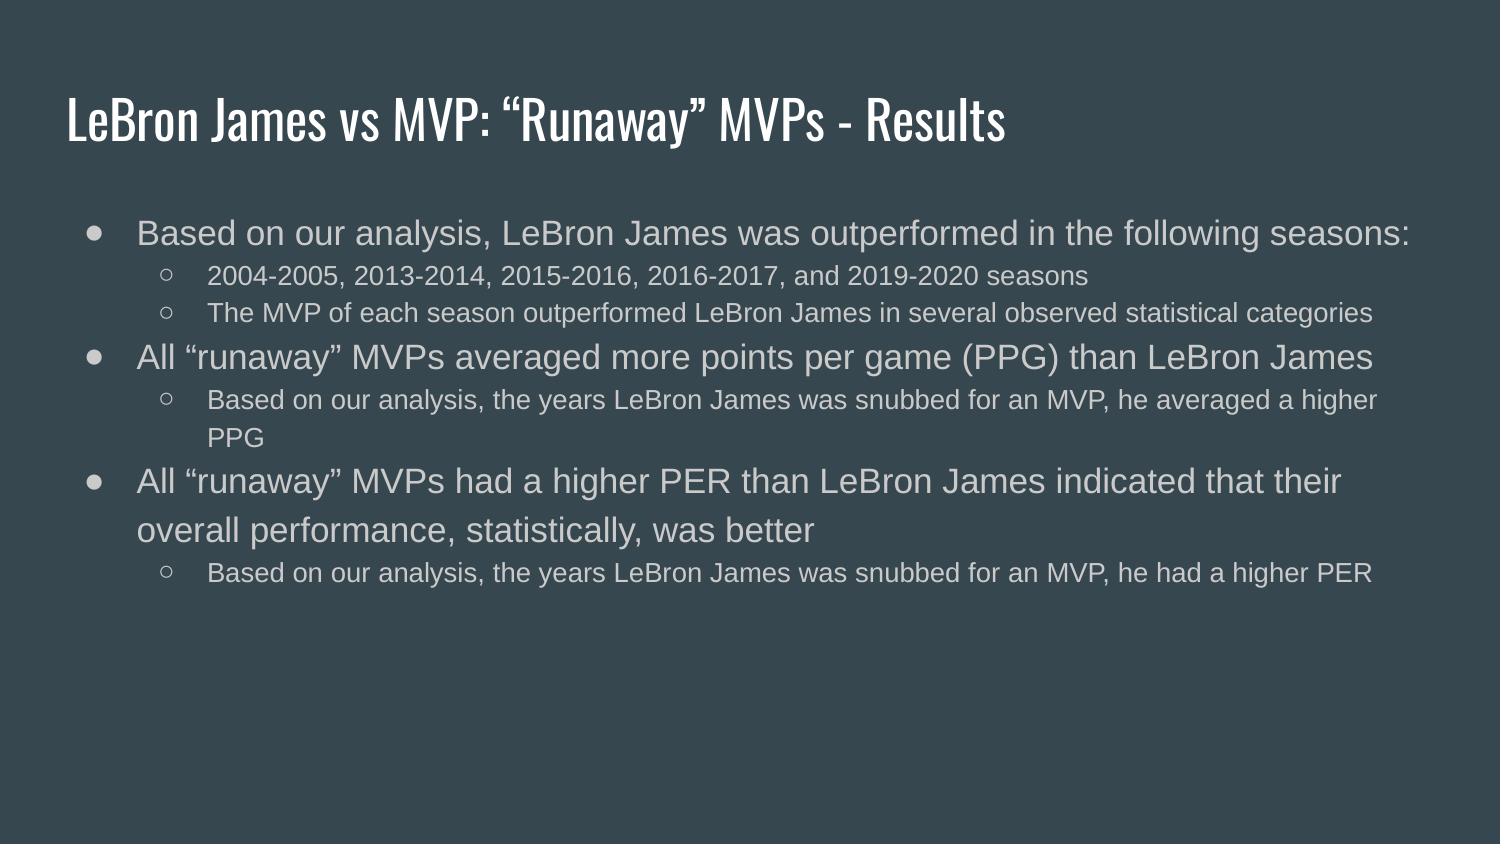

# LeBron James vs MVP: “Runaway” MVPs - Results
Based on our analysis, LeBron James was outperformed in the following seasons:
2004-2005, 2013-2014, 2015-2016, 2016-2017, and 2019-2020 seasons
The MVP of each season outperformed LeBron James in several observed statistical categories
All “runaway” MVPs averaged more points per game (PPG) than LeBron James
Based on our analysis, the years LeBron James was snubbed for an MVP, he averaged a higher PPG
All “runaway” MVPs had a higher PER than LeBron James indicated that their overall performance, statistically, was better
Based on our analysis, the years LeBron James was snubbed for an MVP, he had a higher PER